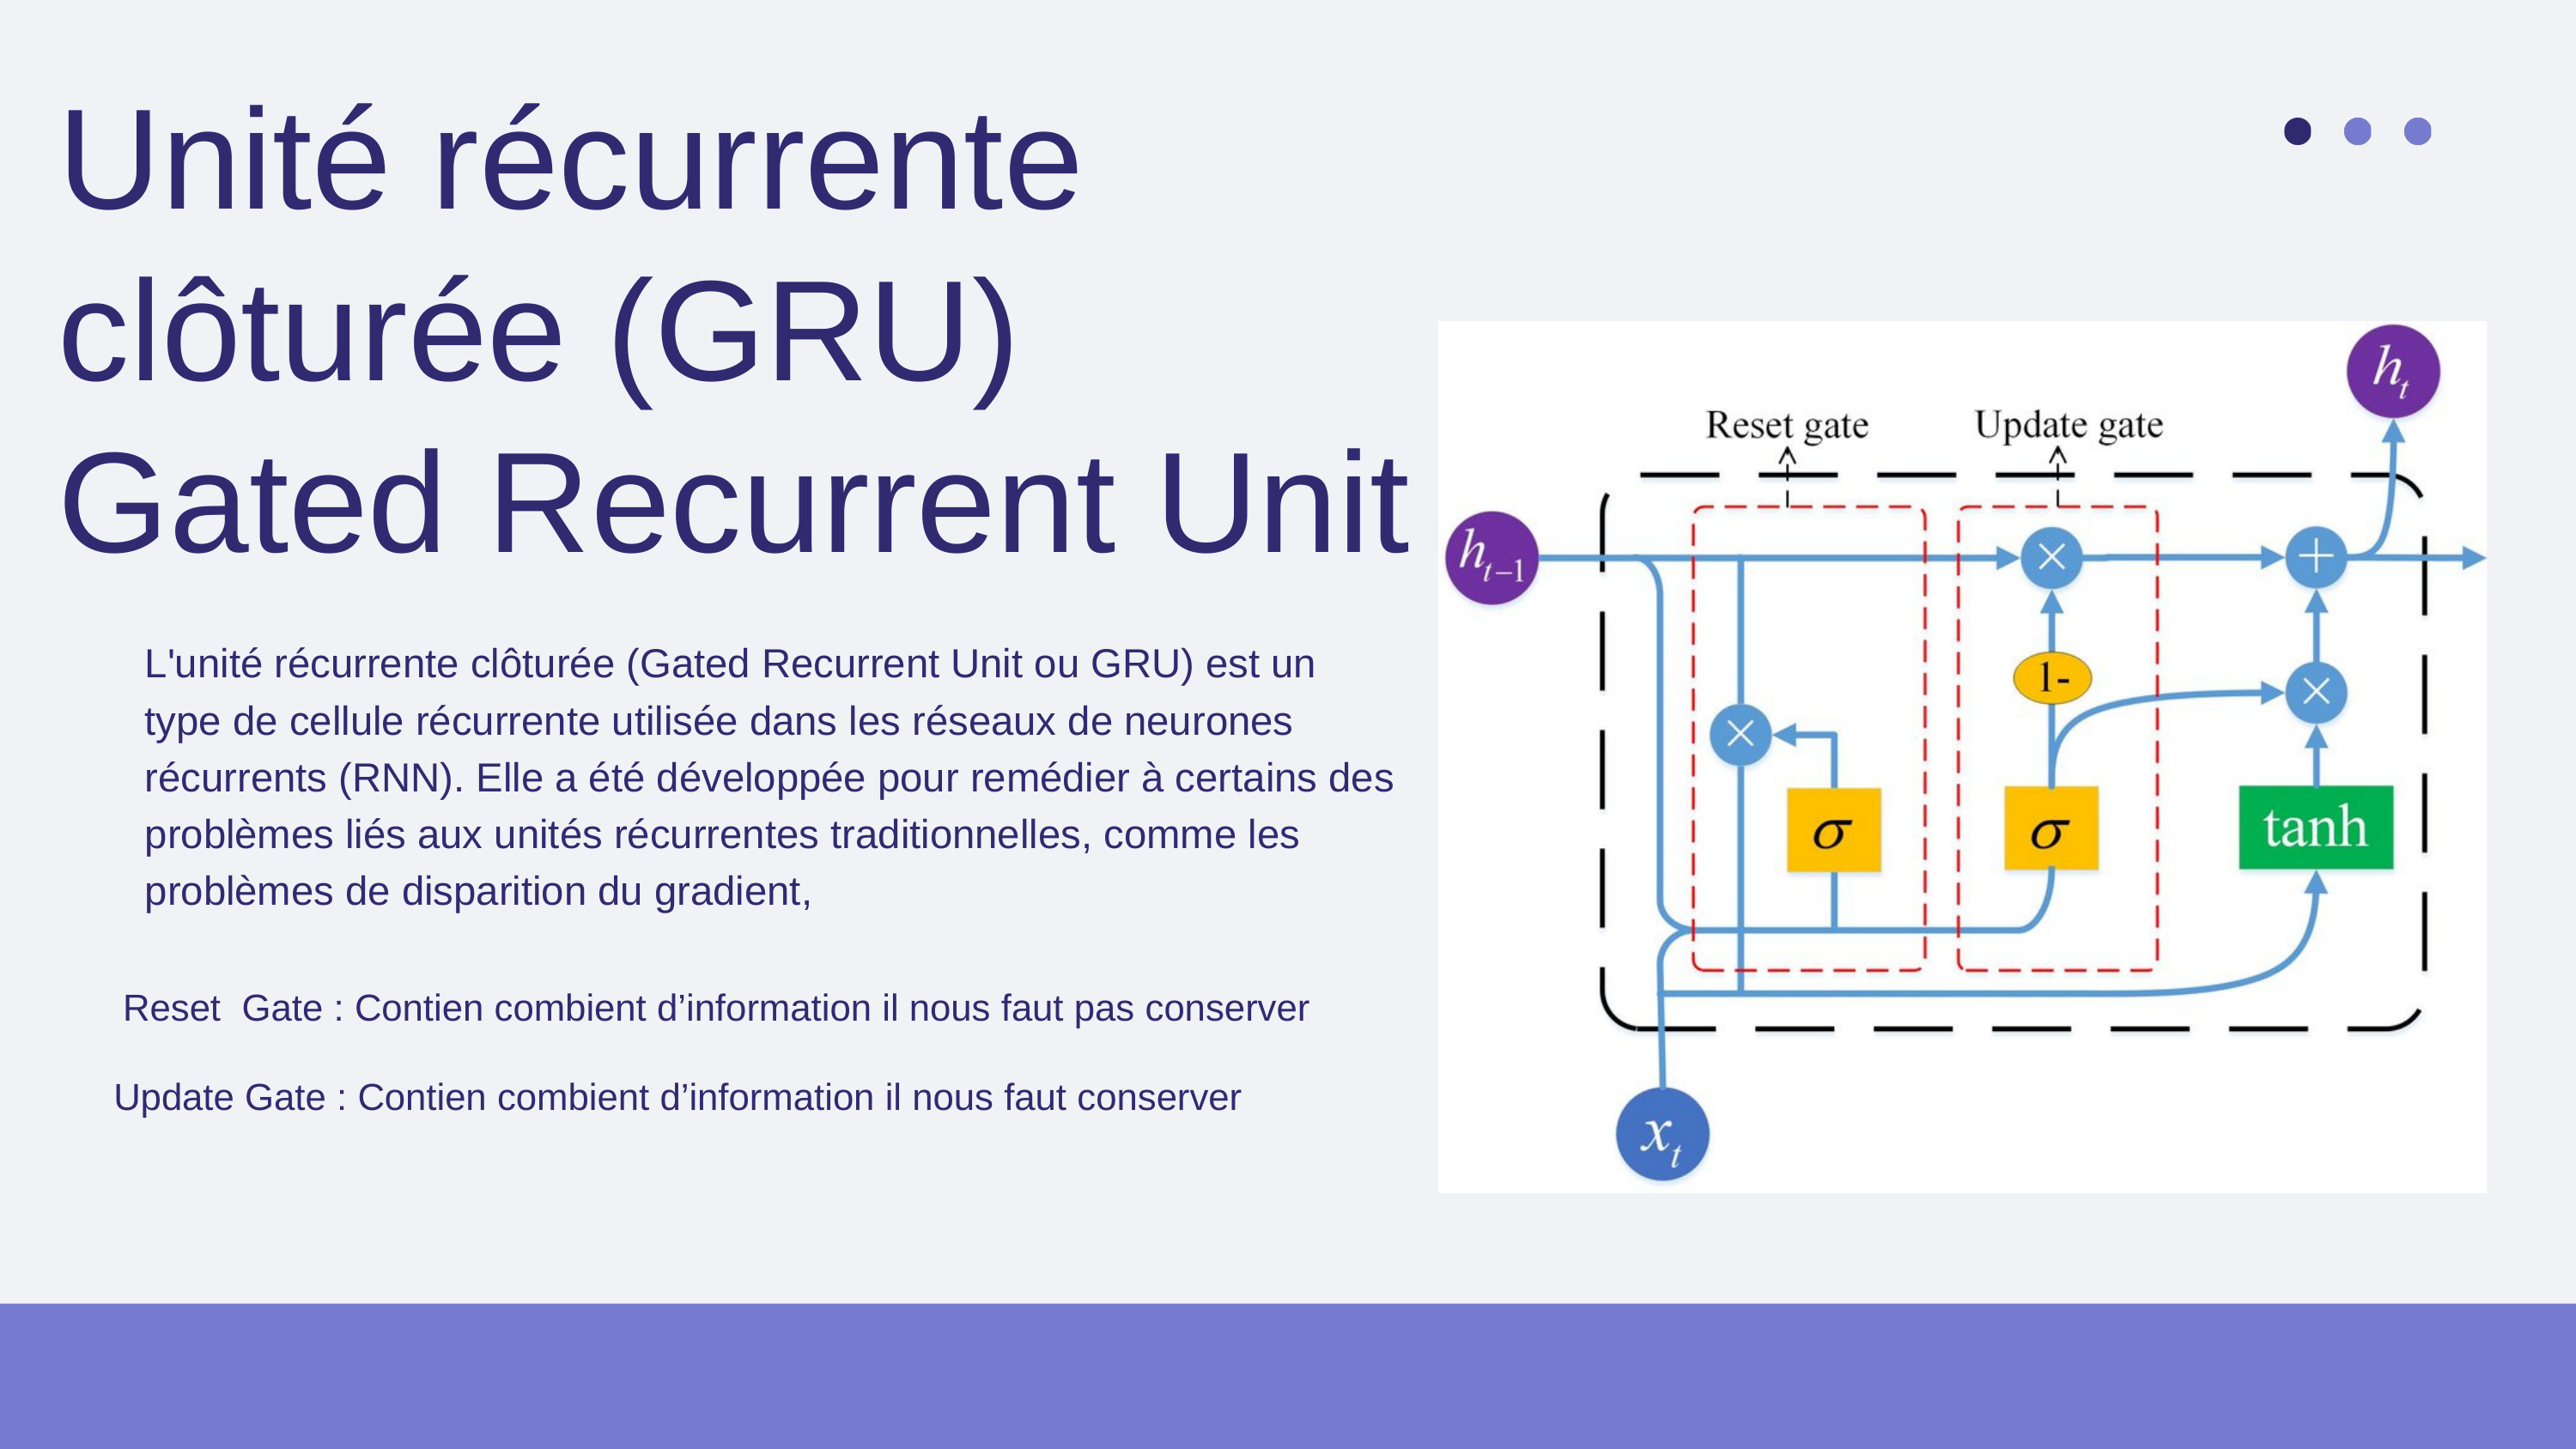

Unité récurrente clôturée (GRU)
Gated Recurrent Unit

L'unité récurrente clôturée (Gated Recurrent Unit ou GRU) est un type de cellule récurrente utilisée dans les réseaux de neurones récurrents (RNN). Elle a été développée pour remédier à certains des problèmes liés aux unités récurrentes traditionnelles, comme les problèmes de disparition du gradient,
Reset  Gate : Contien combient d’information il nous faut pas conserver

Update Gate : Contien combient d’information il nous faut conserver